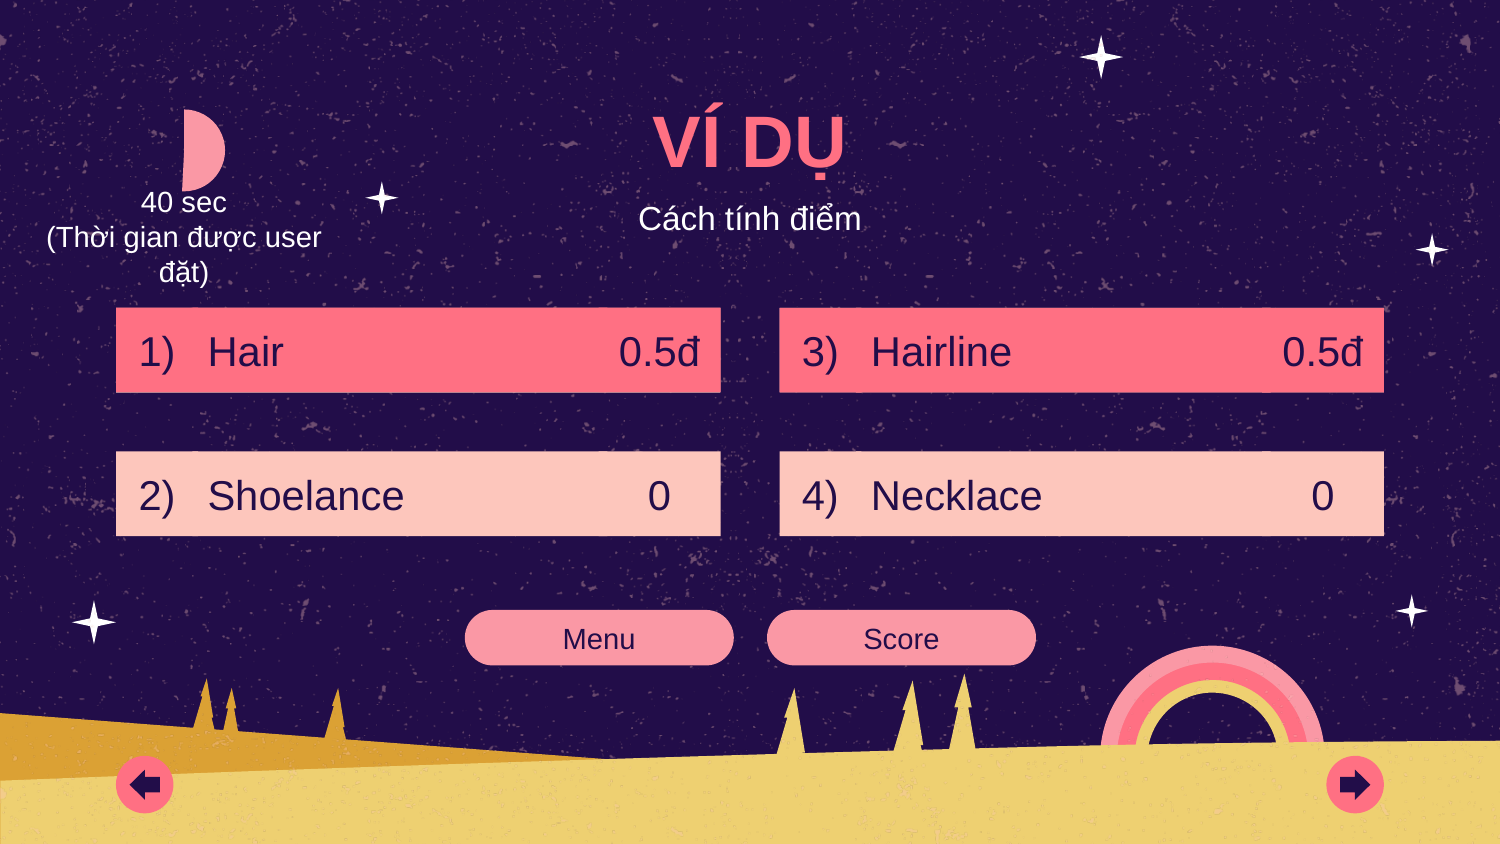

VÍ DỤ

Cách tính điểm
40 sec
(Thời gian được user đặt)
0.5đ
Hair
# 1)
0.5đ
Headpods
Hairline
0
3)
3)

Shoelance
0
Necklace
0
2)
4)
Menu
Score